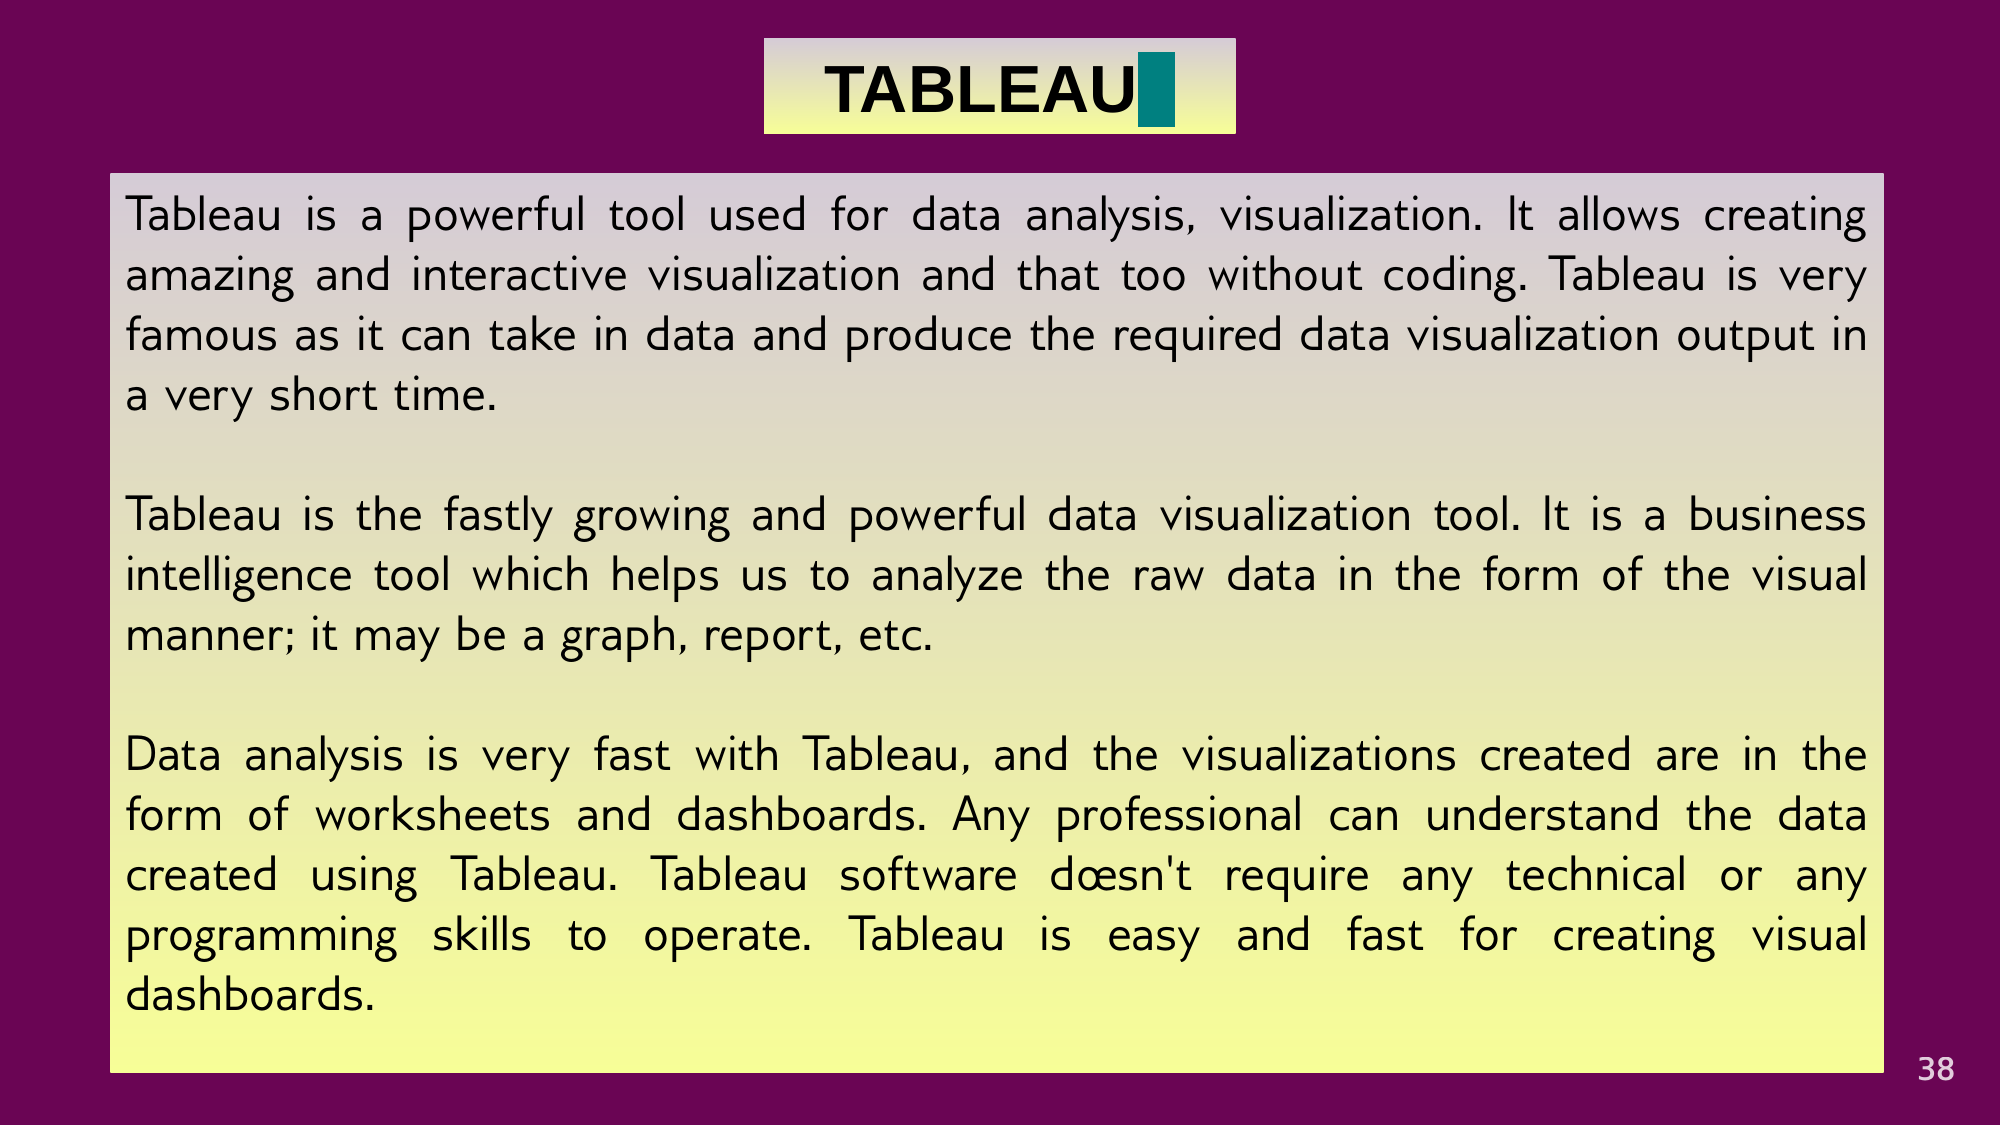

TABLEAU
Tableau is a powerful tool used for data analysis, visualization. It allows creating amazing and interactive visualization and that too without coding. Tableau is very famous as it can take in data and produce the required data visualization output in a very short time.

Tableau is the fastly growing and powerful data visualization tool. It is a business intelligence tool which helps us to analyze the raw data in the form of the visual manner; it may be a graph, report, etc.

Data analysis is very fast with Tableau, and the visualizations created are in the form of worksheets and dashboards. Any professional can understand the data created using Tableau. Tableau software doesn't require any technical or any programming skills to operate. Tableau is easy and fast for creating visual dashboards.

38